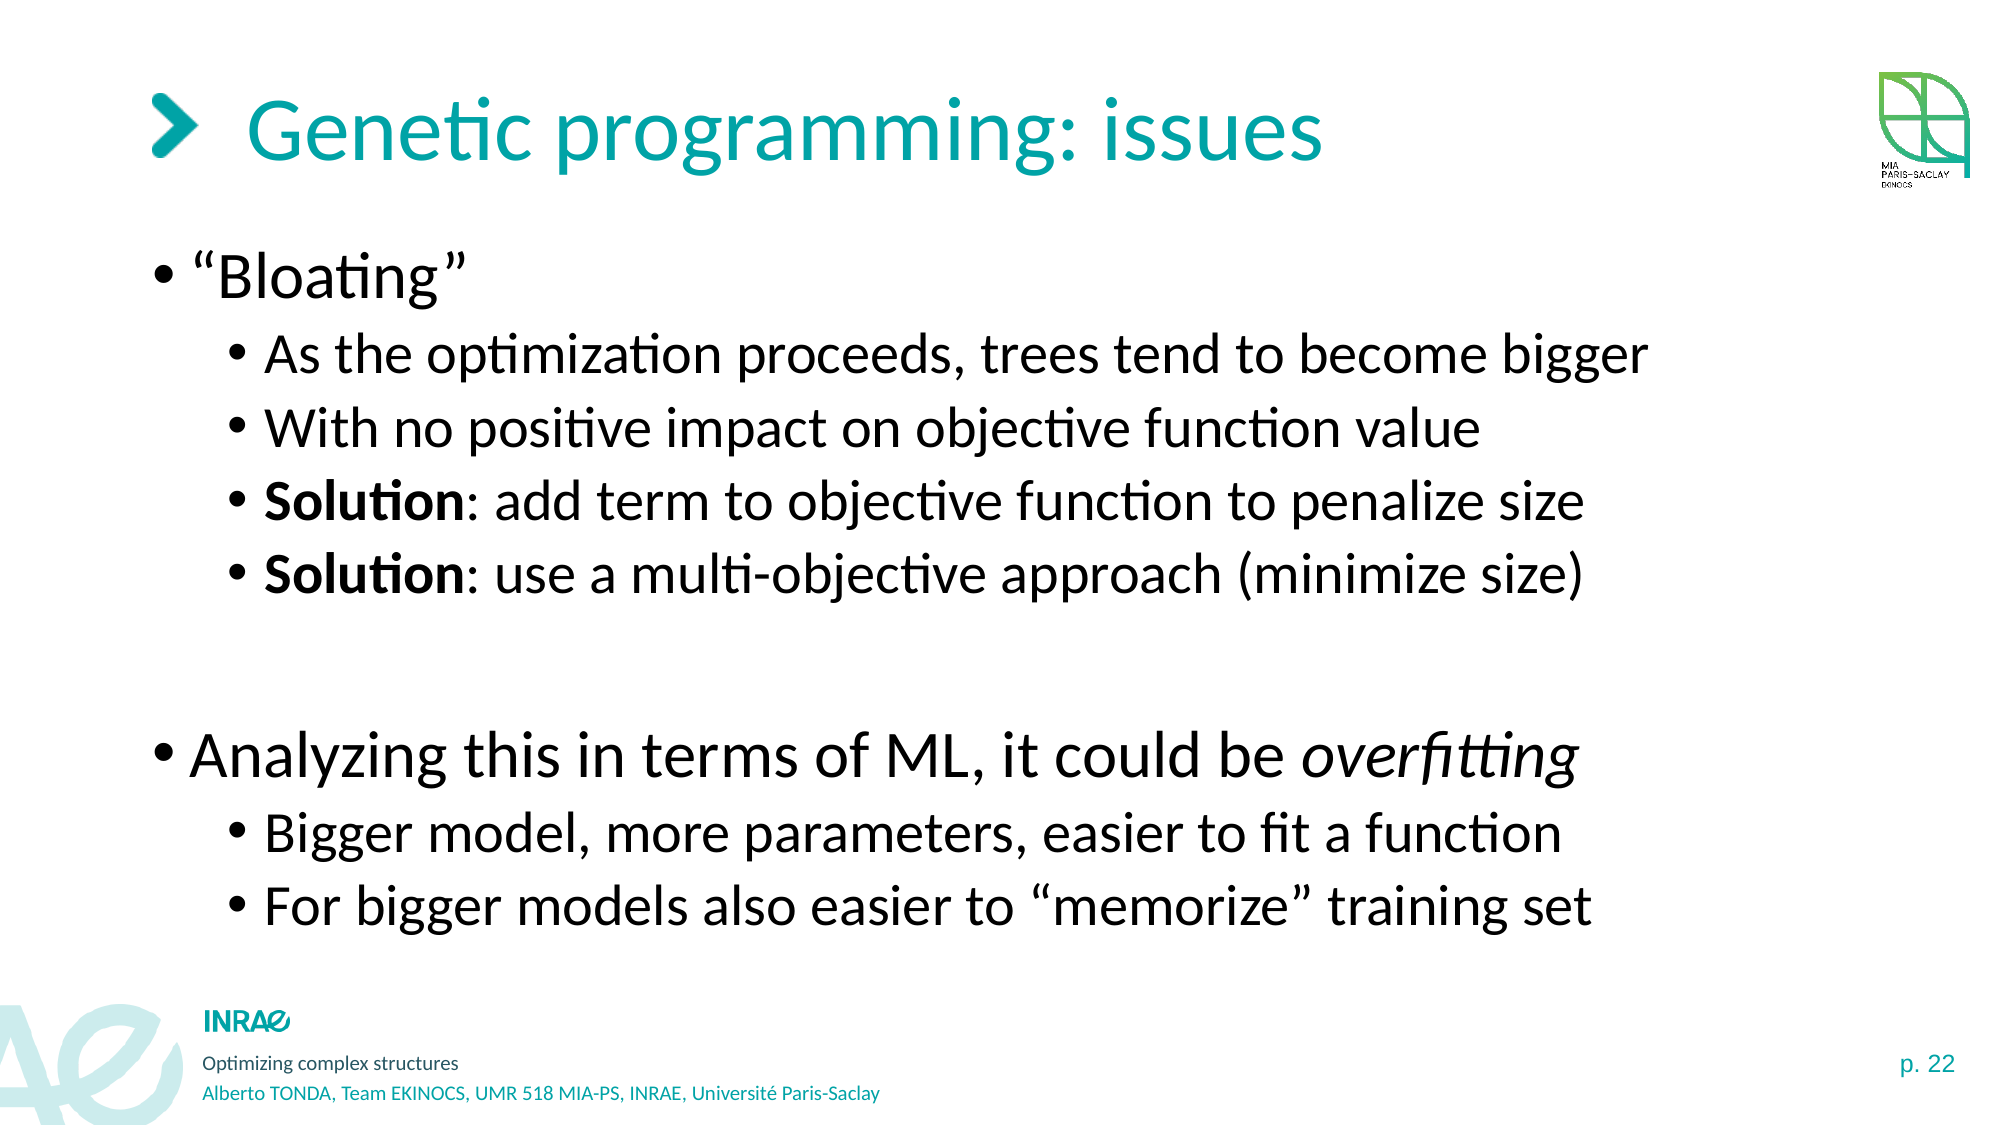

# Genetic programming: issues
“Bloating”
As the optimization proceeds, trees tend to become bigger
With no positive impact on objective function value
Solution: add term to objective function to penalize size
Solution: use a multi-objective approach (minimize size)

Analyzing this in terms of ML, it could be overfitting
Bigger model, more parameters, easier to fit a function
For bigger models also easier to “memorize” training set